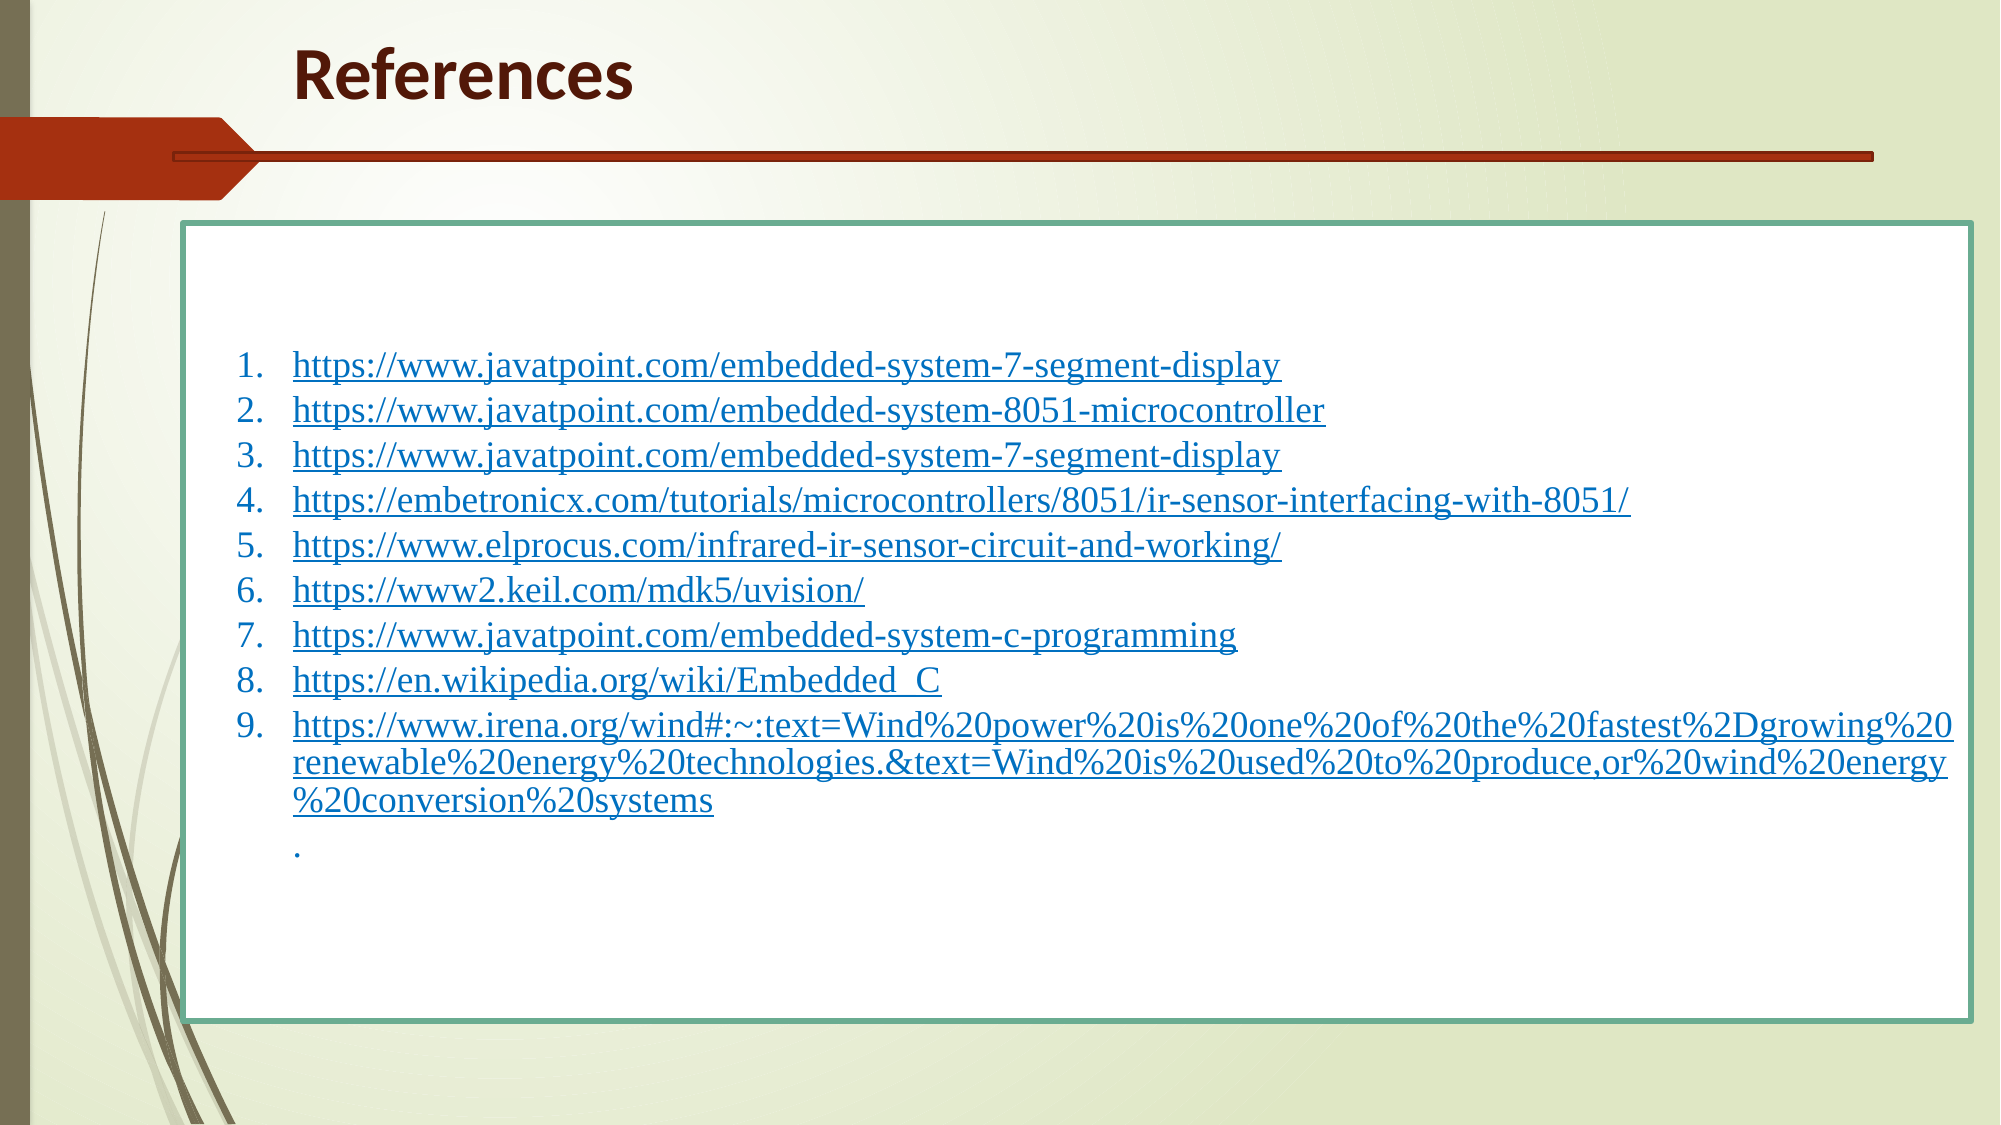

# References

https://www.javatpoint.com/embedded-system-7-segment-display
https://www.javatpoint.com/embedded-system-8051-microcontroller
https://www.javatpoint.com/embedded-system-7-segment-display
https://embetronicx.com/tutorials/microcontrollers/8051/ir-sensor-interfacing-with-8051/
https://www.elprocus.com/infrared-ir-sensor-circuit-and-working/
https://www2.keil.com/mdk5/uvision/
https://www.javatpoint.com/embedded-system-c-programming
https://en.wikipedia.org/wiki/Embedded_C
https://www.irena.org/wind#:~:text=Wind%20power%20is%20one%20of%20the%20fastest%2Dgrowing%20renewable%20energy%20technologies.&text=Wind%20is%20used%20to%20produce,or%20wind%20energy%20conversion%20systems.